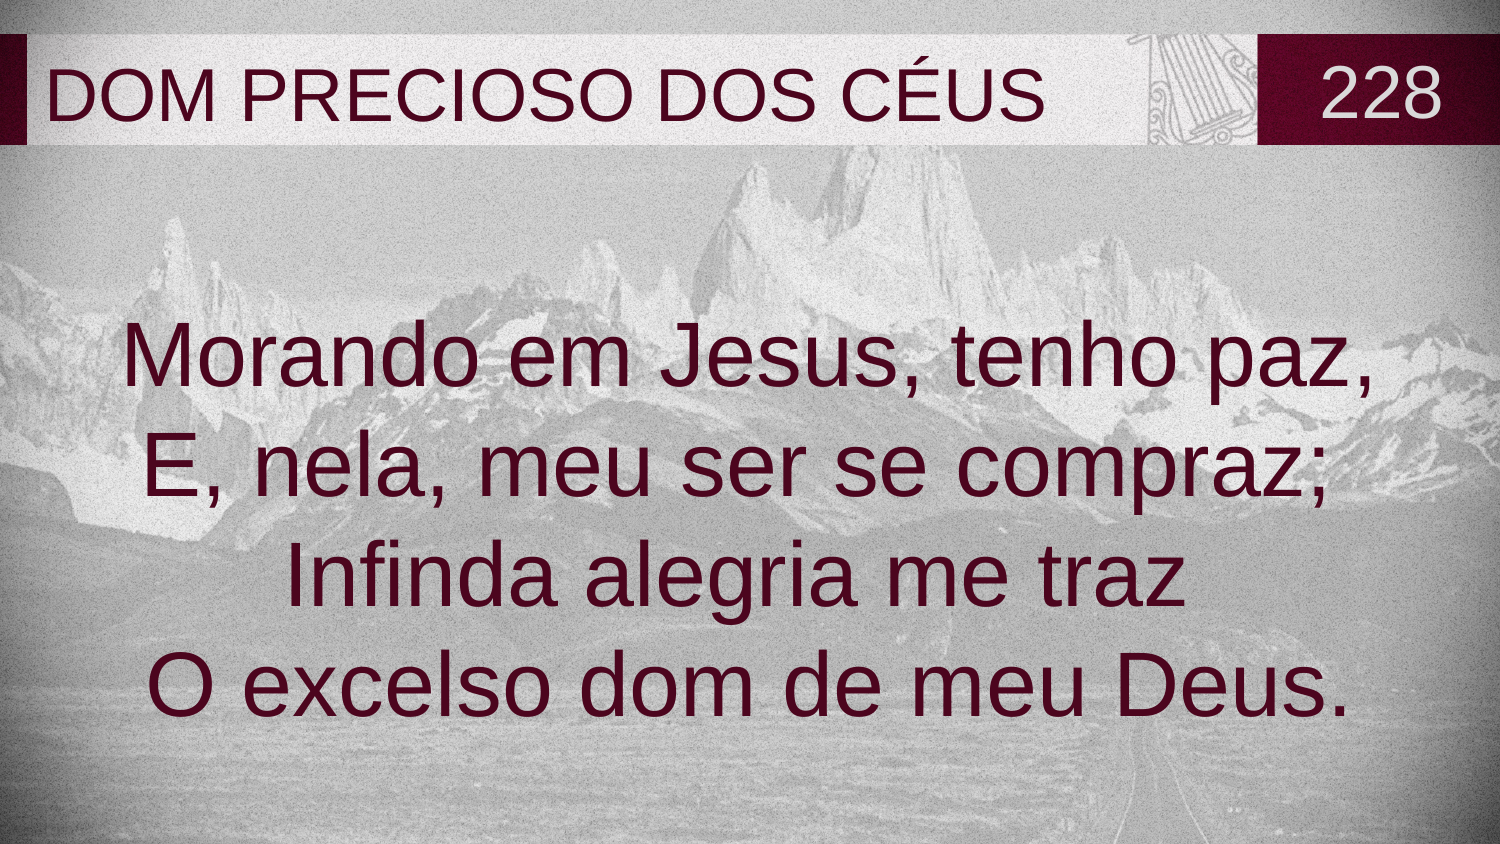

# DOM PRECIOSO DOS CÉUS
228
Morando em Jesus, tenho paz,
E, nela, meu ser se compraz;
Infinda alegria me traz
O excelso dom de meu Deus.